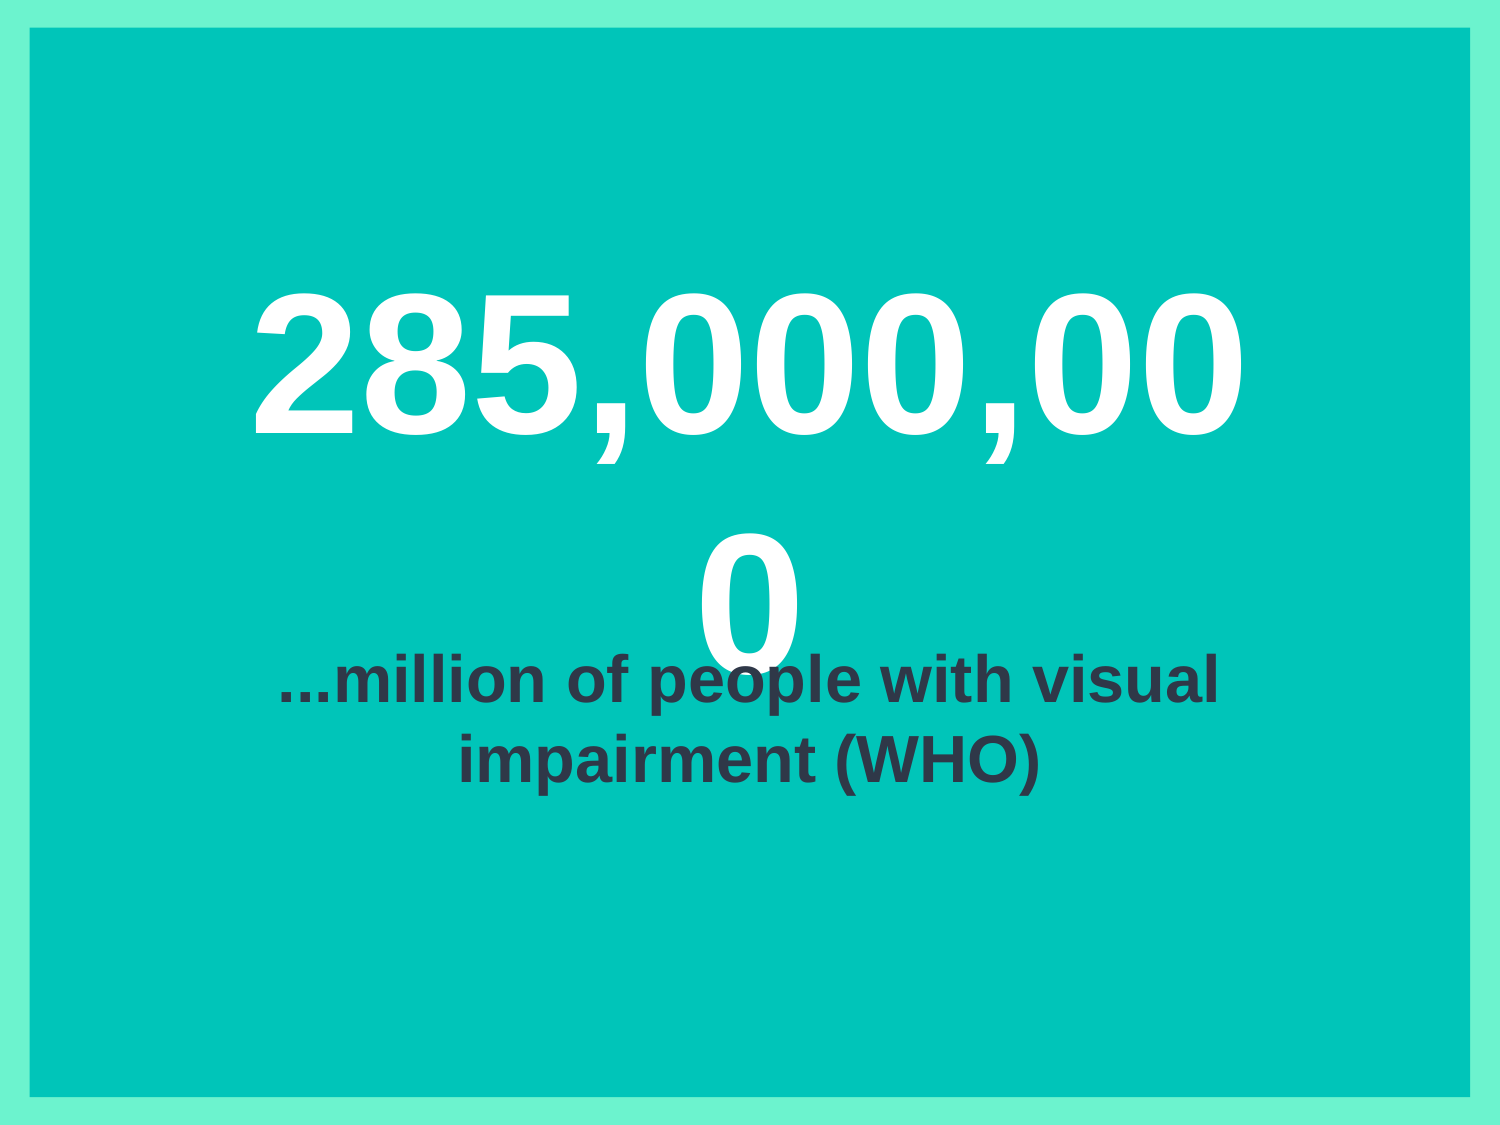

285,000,000
...million of people with visual impairment (WHO)